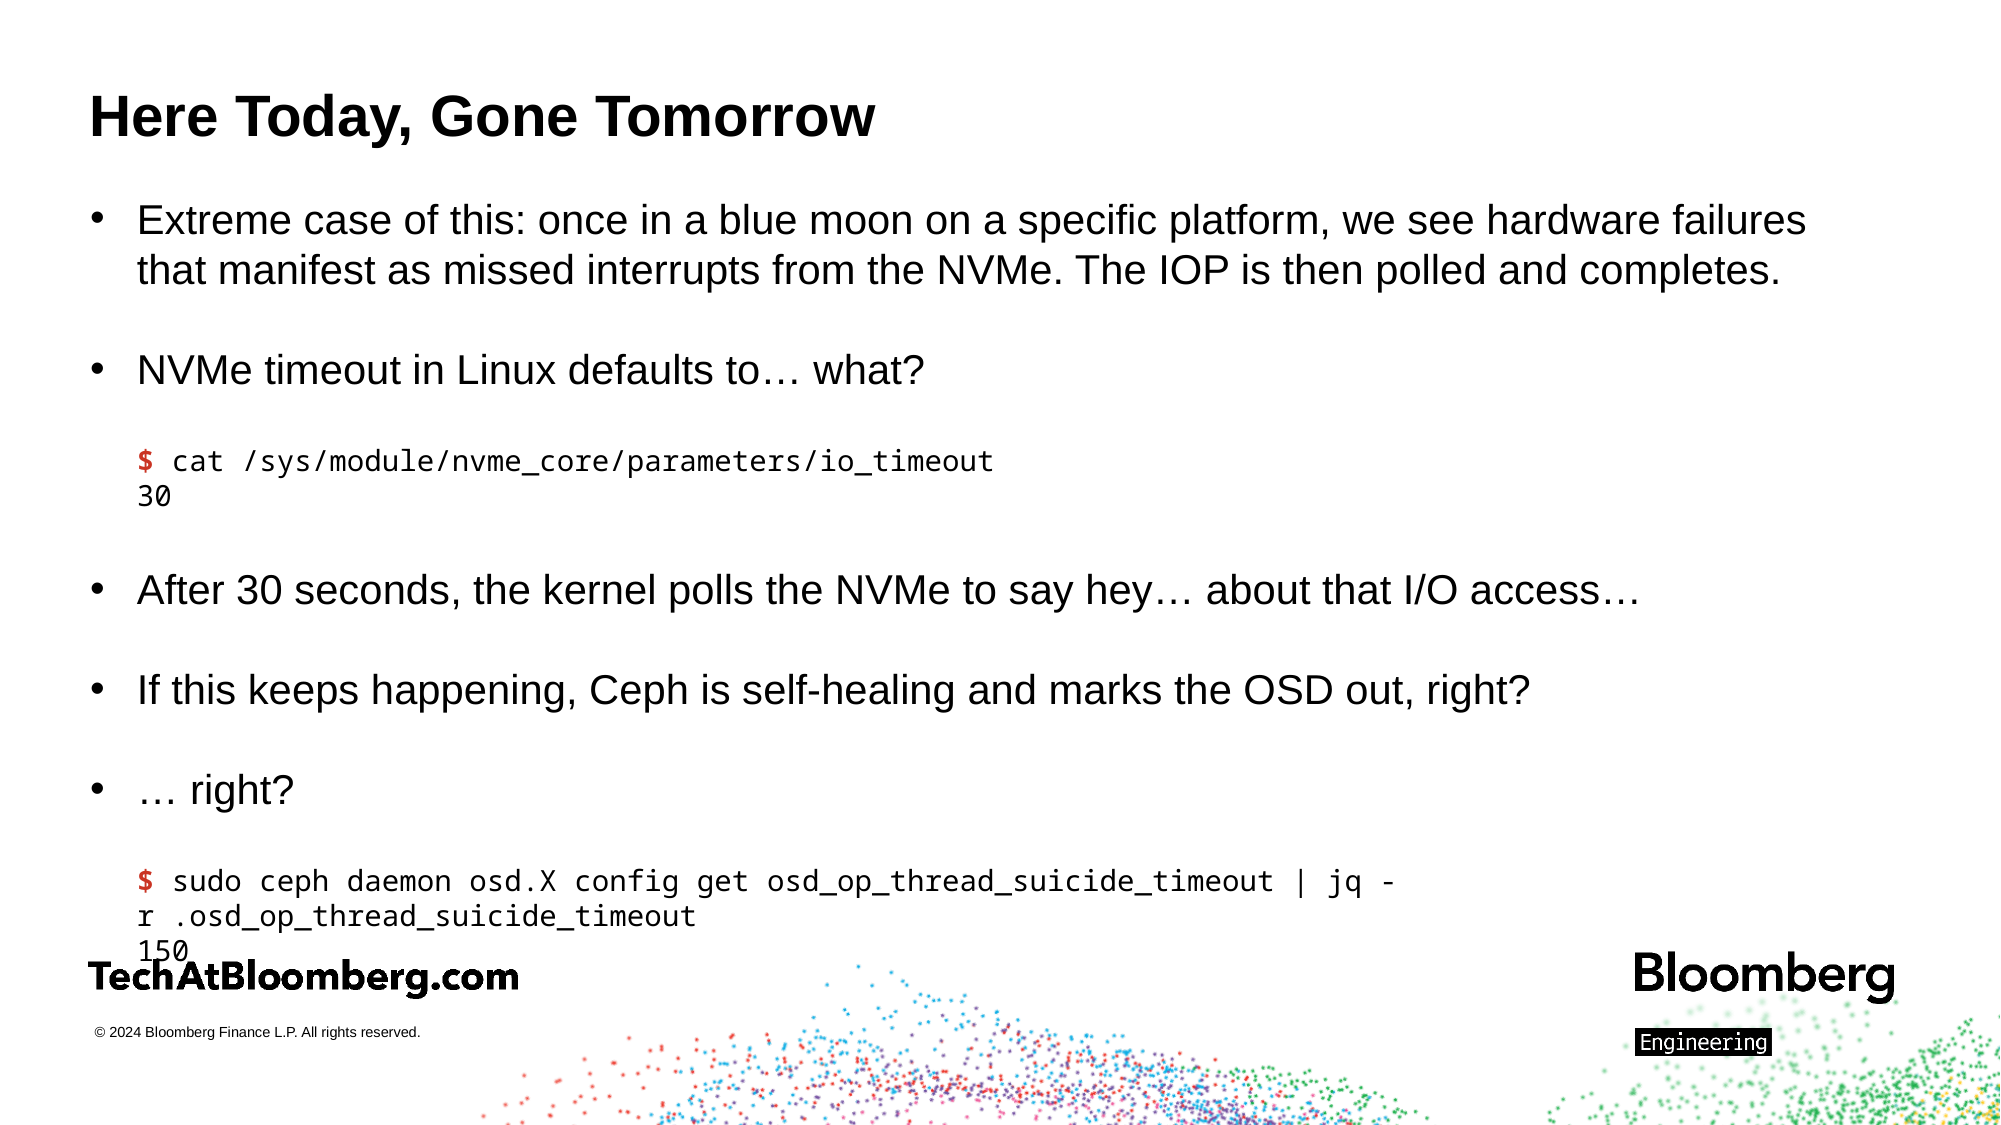

# Here Today, Gone Tomorrow
Extreme case of this: once in a blue moon on a specific platform, we see hardware failures that manifest as missed interrupts from the NVMe. The IOP is then polled and completes.

NVMe timeout in Linux defaults to… what?
$ cat /sys/module/nvme_core/parameters/io_timeout
30

After 30 seconds, the kernel polls the NVMe to say hey… about that I/O access…

If this keeps happening, Ceph is self-healing and marks the OSD out, right?

… right?
	$ sudo ceph daemon osd.X config get osd_op_thread_suicide_timeout | jq -r .osd_op_thread_suicide_timeout
	150